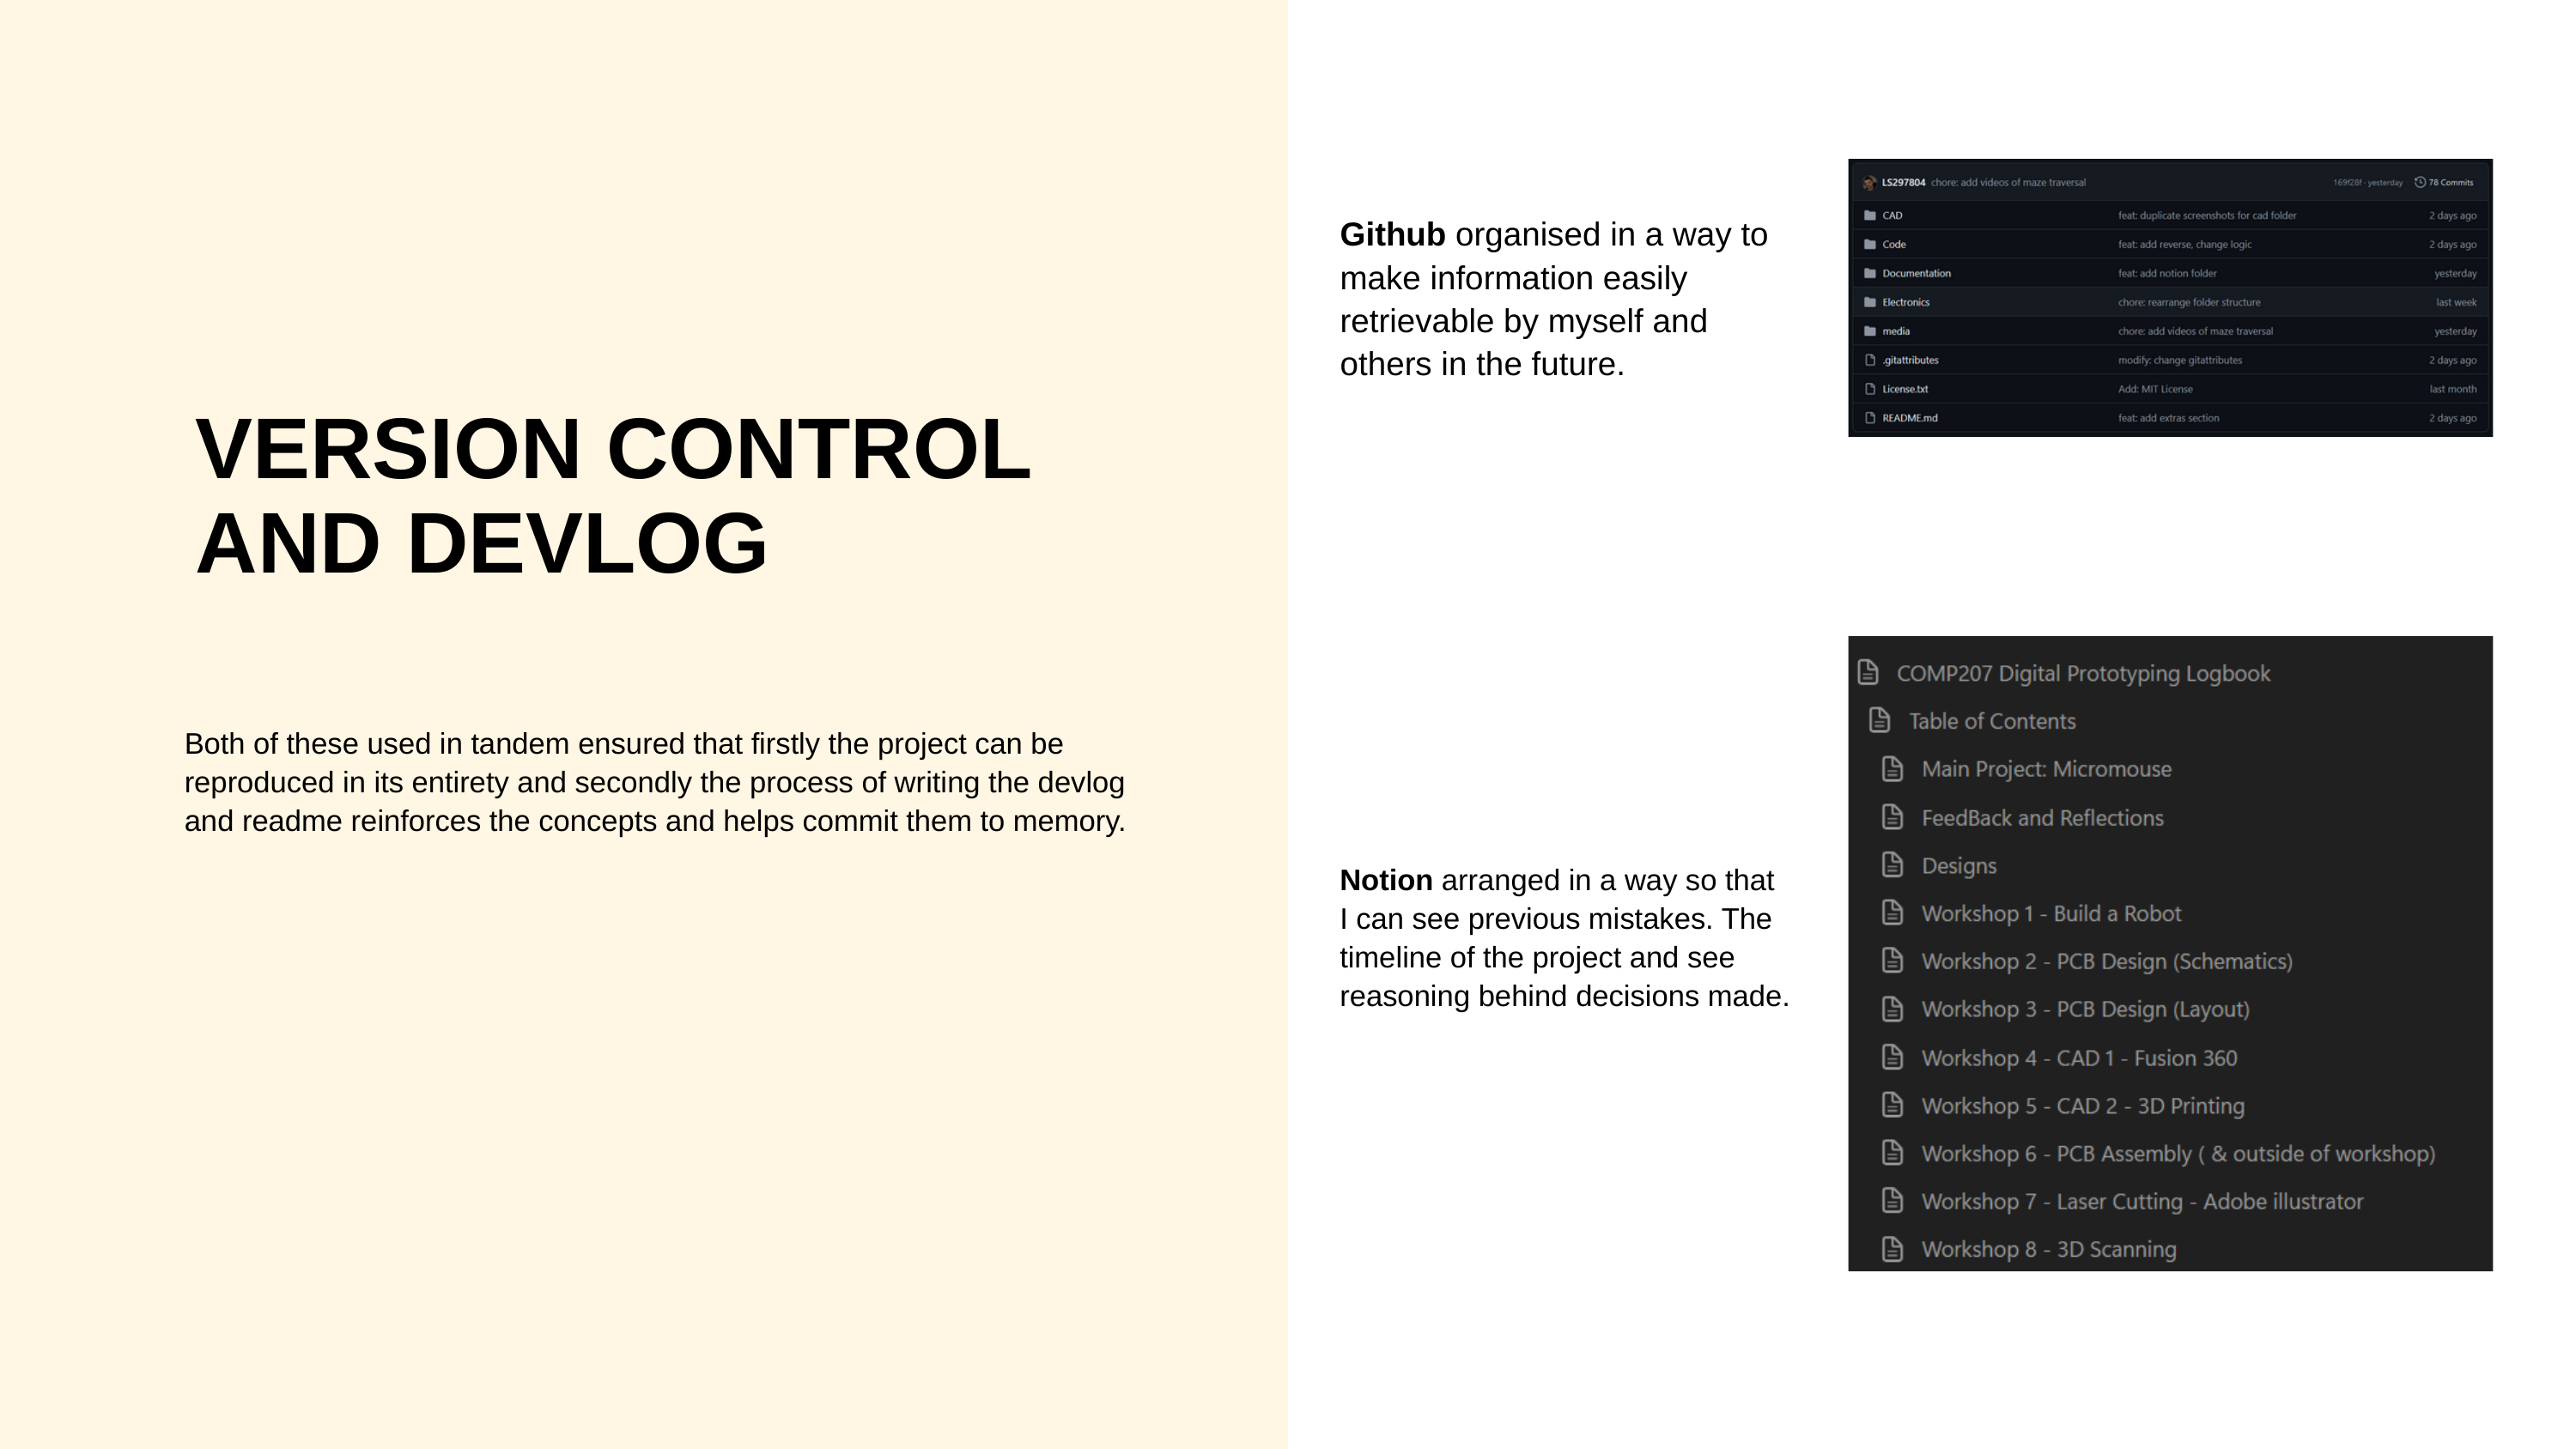

Github organised in a way to make information easily retrievable by myself and others in the future.
VERSION CONTROL AND DEVLOG

Both of these used in tandem ensured that firstly the project can be reproduced in its entirety and secondly the process of writing the devlog and readme reinforces the concepts and helps commit them to memory.
Notion arranged in a way so that I can see previous mistakes. The timeline of the project and see reasoning behind decisions made.